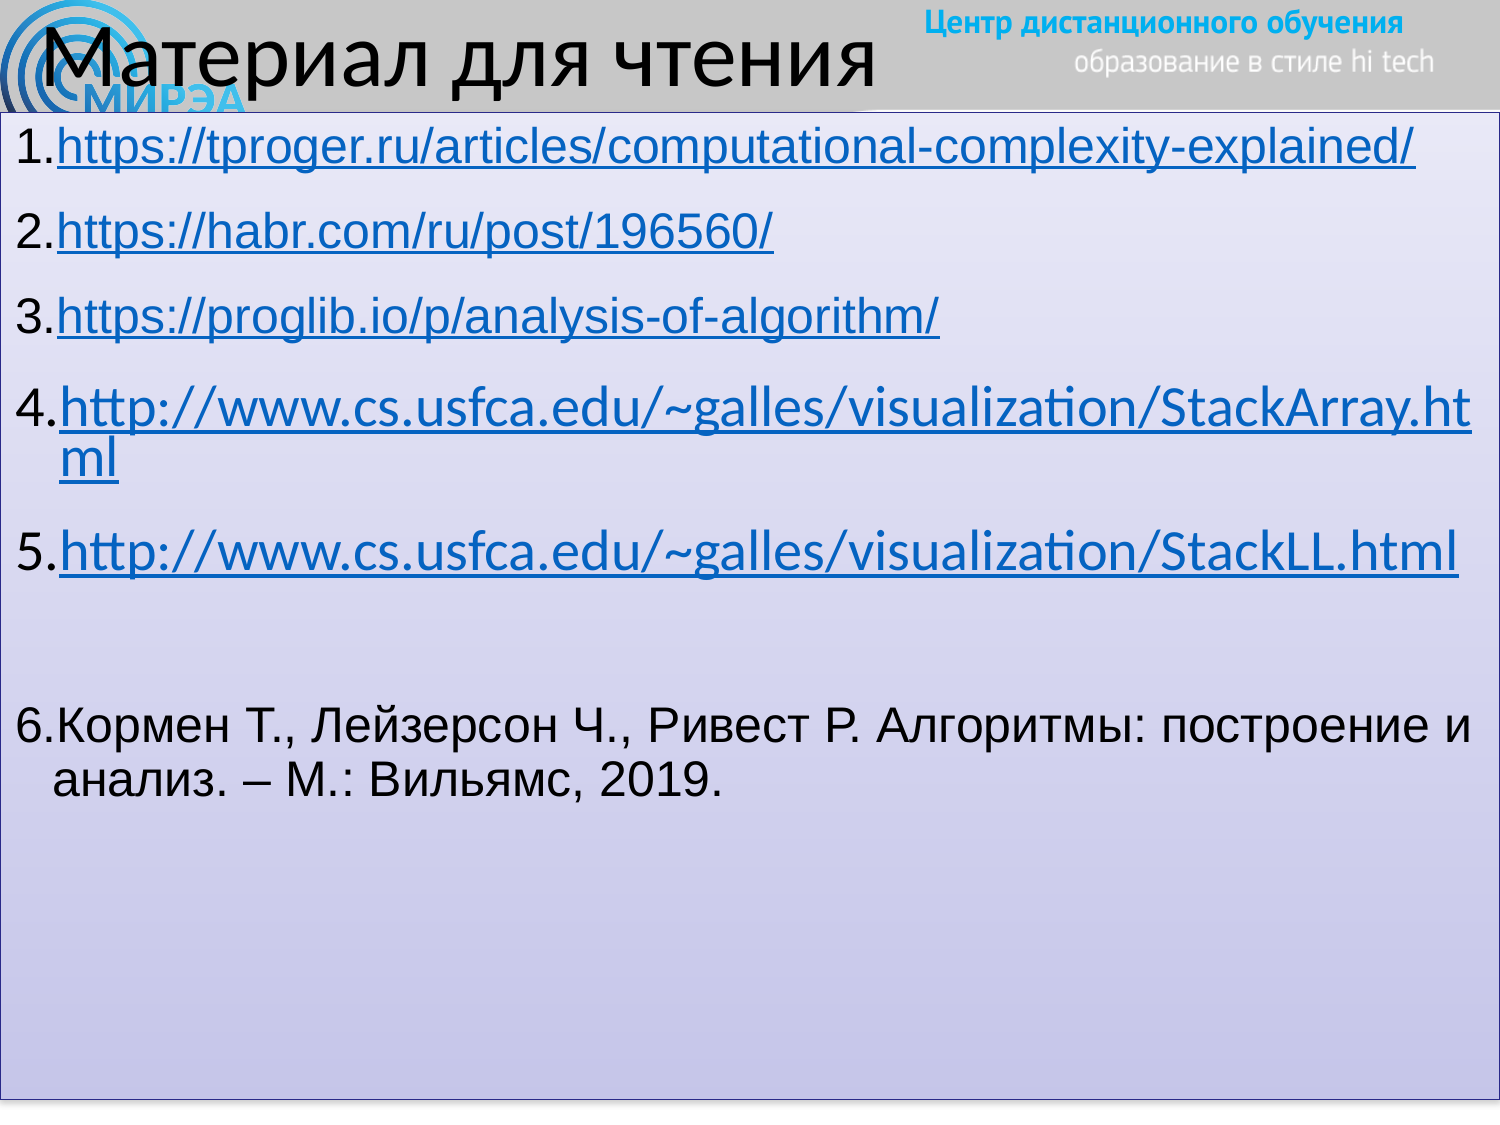

# Материал для чтения
https://tproger.ru/articles/computational-complexity-explained/
https://habr.com/ru/post/196560/
https://proglib.io/p/analysis-of-algorithm/
http://www.cs.usfca.edu/~galles/visualization/StackArray.html
http://www.cs.usfca.edu/~galles/visualization/StackLL.html

Кормен Т., Лейзерсон Ч., Ривест Р. Алгоритмы: построение и анализ. – М.: Вильямс, 2019.

4-78